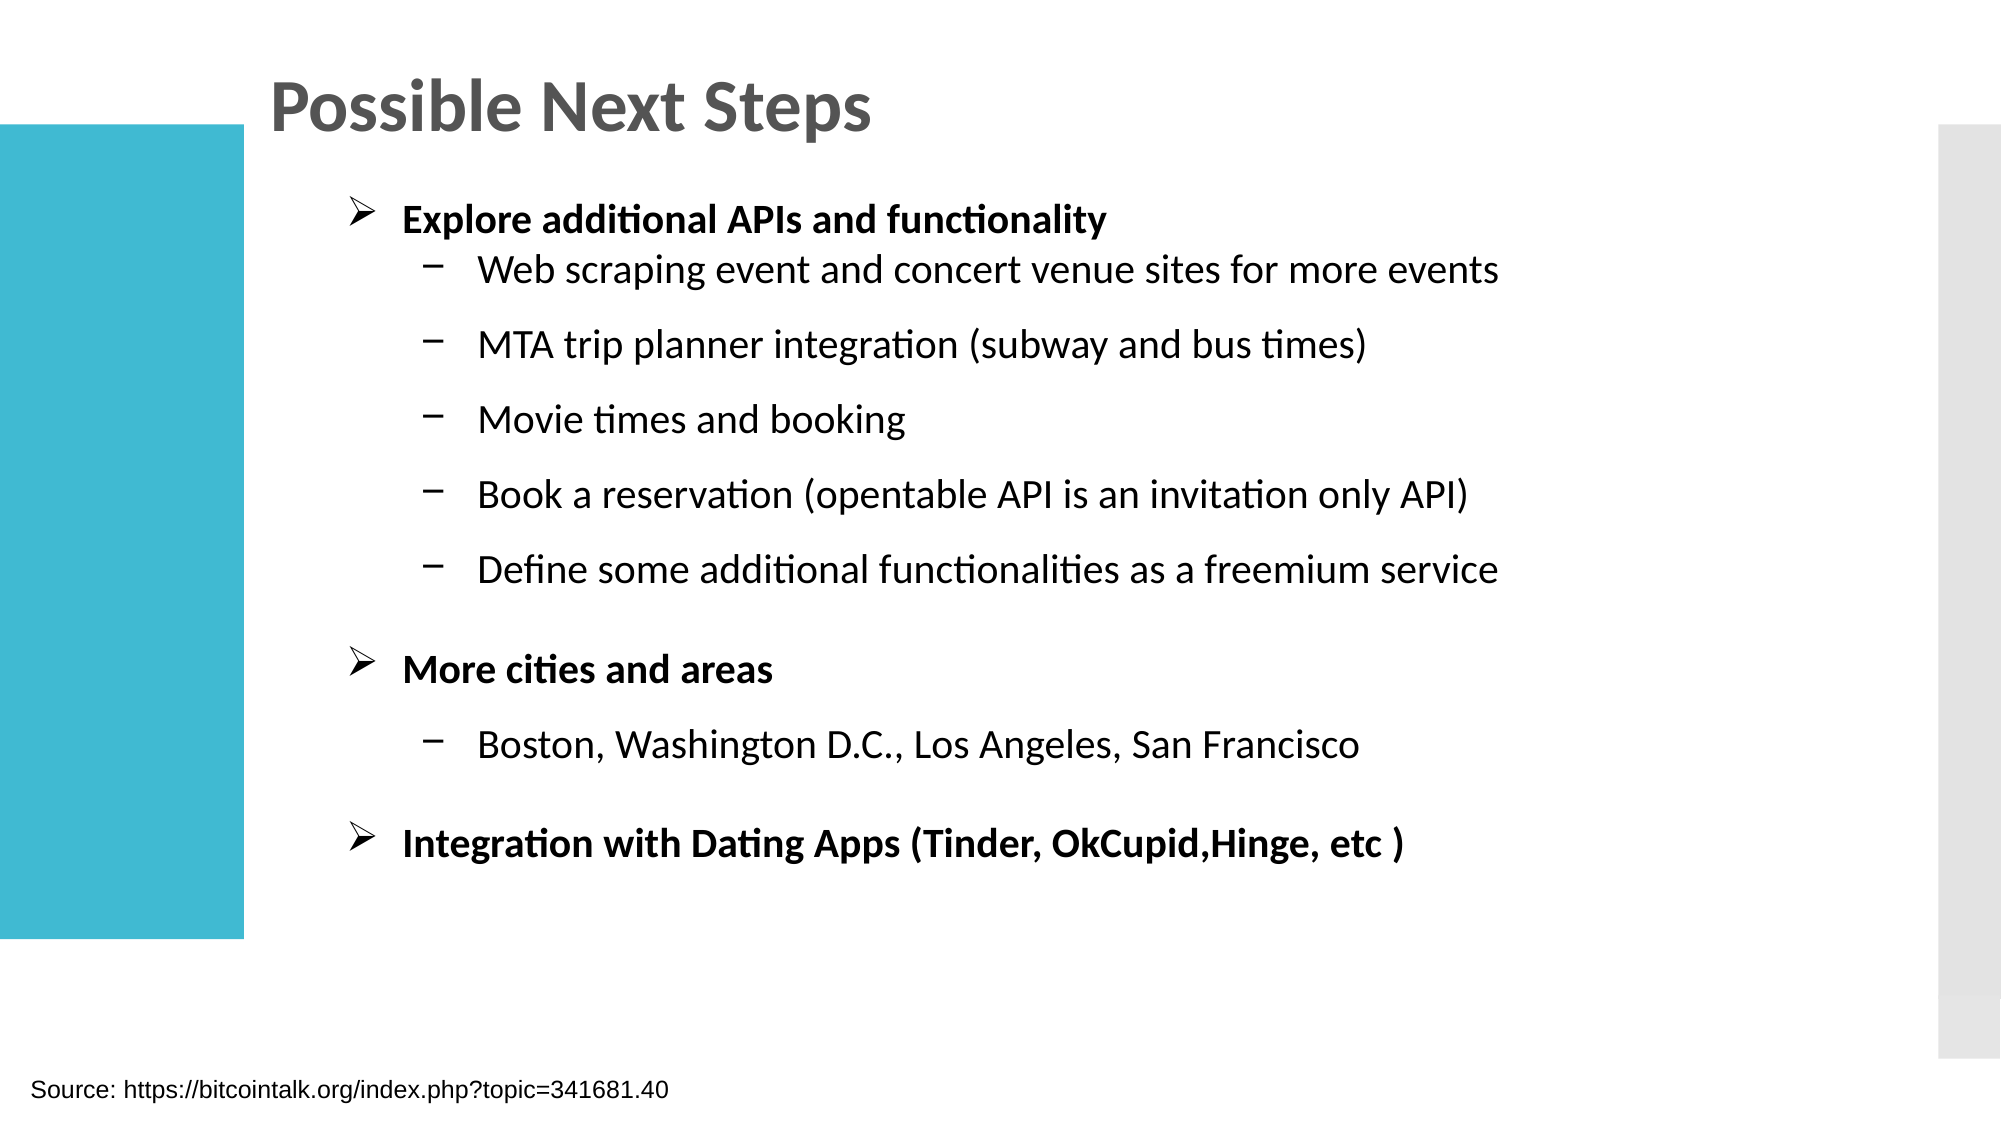

# Possible Next Steps
Explore additional APIs and functionality
Web scraping event and concert venue sites for more events
MTA trip planner integration (subway and bus times)
Movie times and booking
Book a reservation (opentable API is an invitation only API)
Define some additional functionalities as a freemium service
More cities and areas
Boston, Washington D.C., Los Angeles, San Francisco
Integration with Dating Apps (Tinder, OkCupid,Hinge, etc )

Source: https://bitcointalk.org/index.php?topic=341681.40